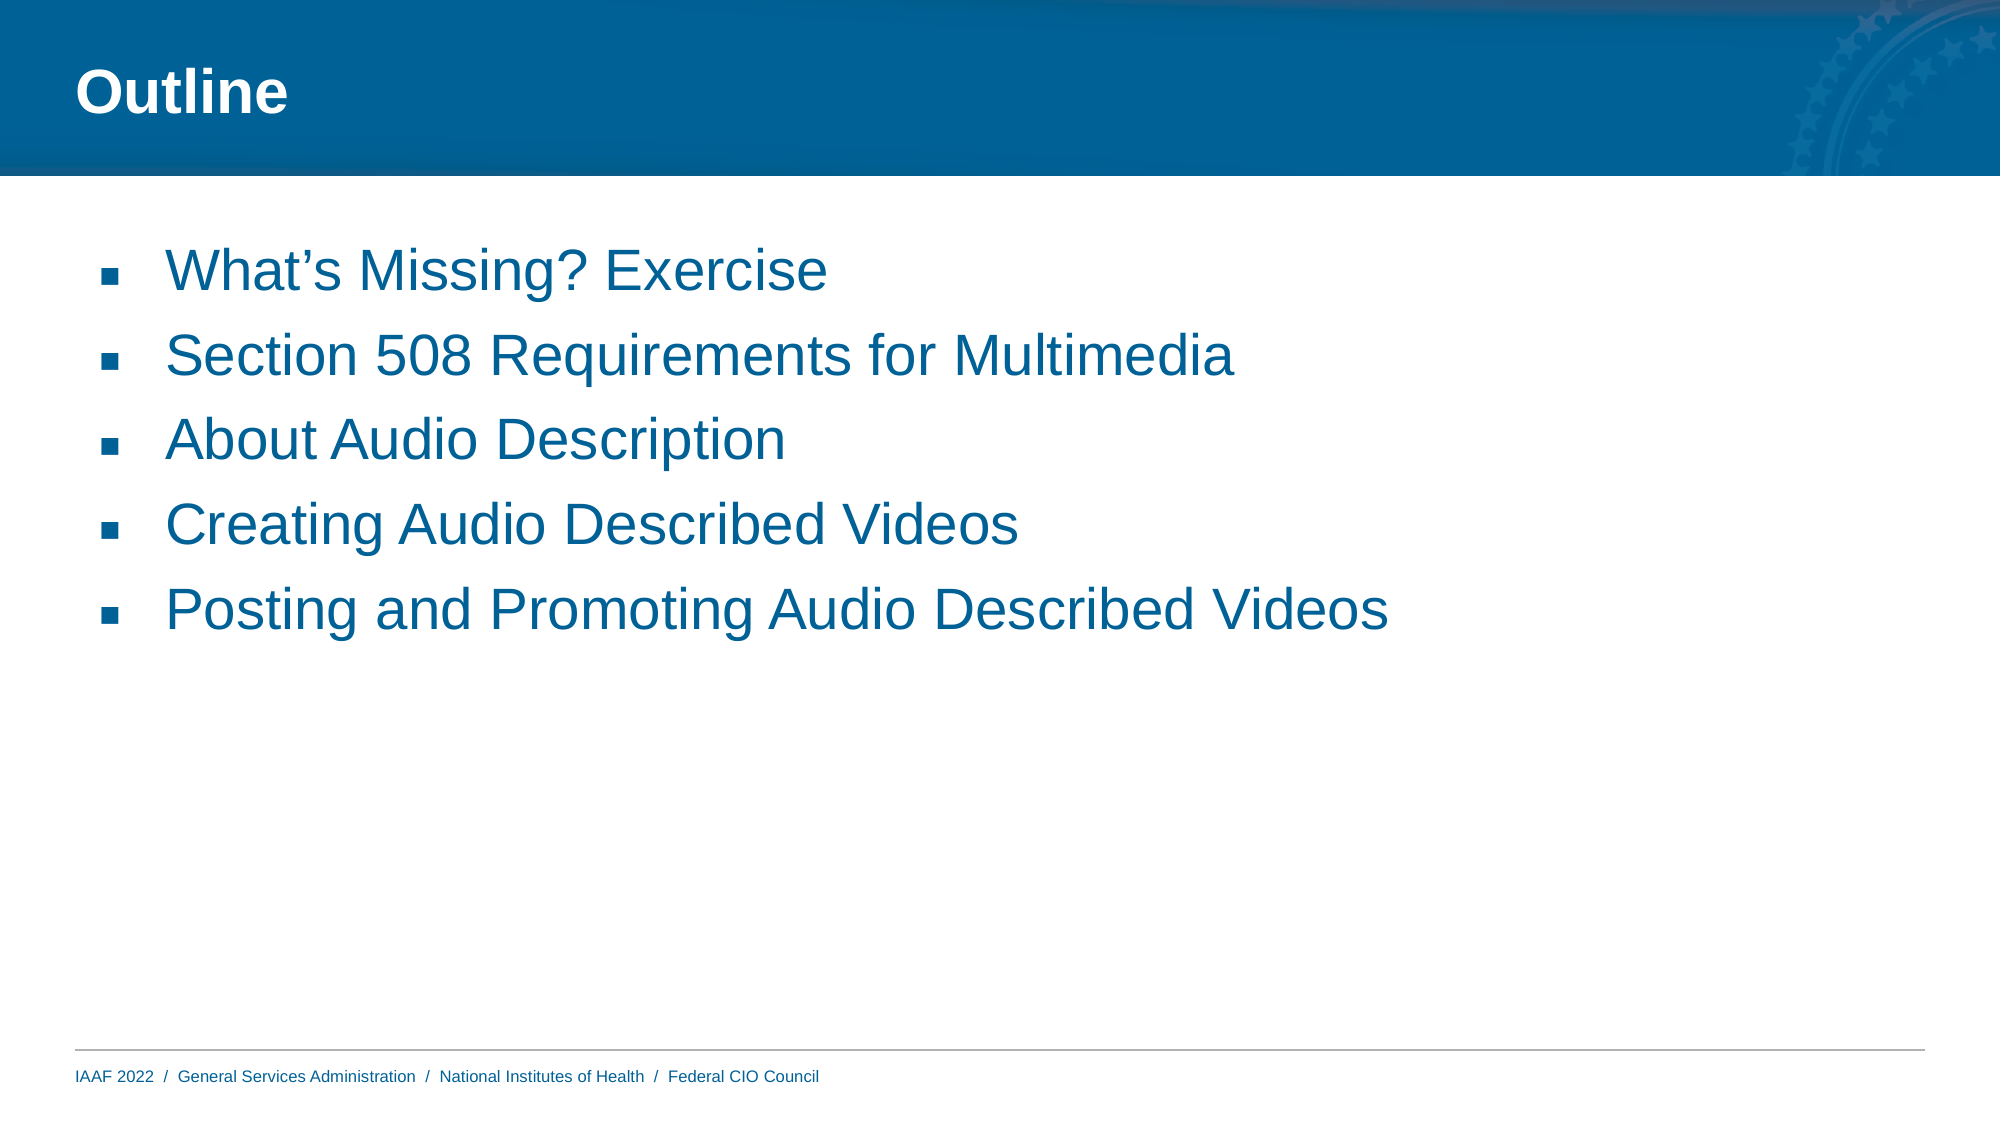

# Outline
What’s Missing? Exercise
Section 508 Requirements for Multimedia
About Audio Description
Creating Audio Described Videos
Posting and Promoting Audio Described Videos